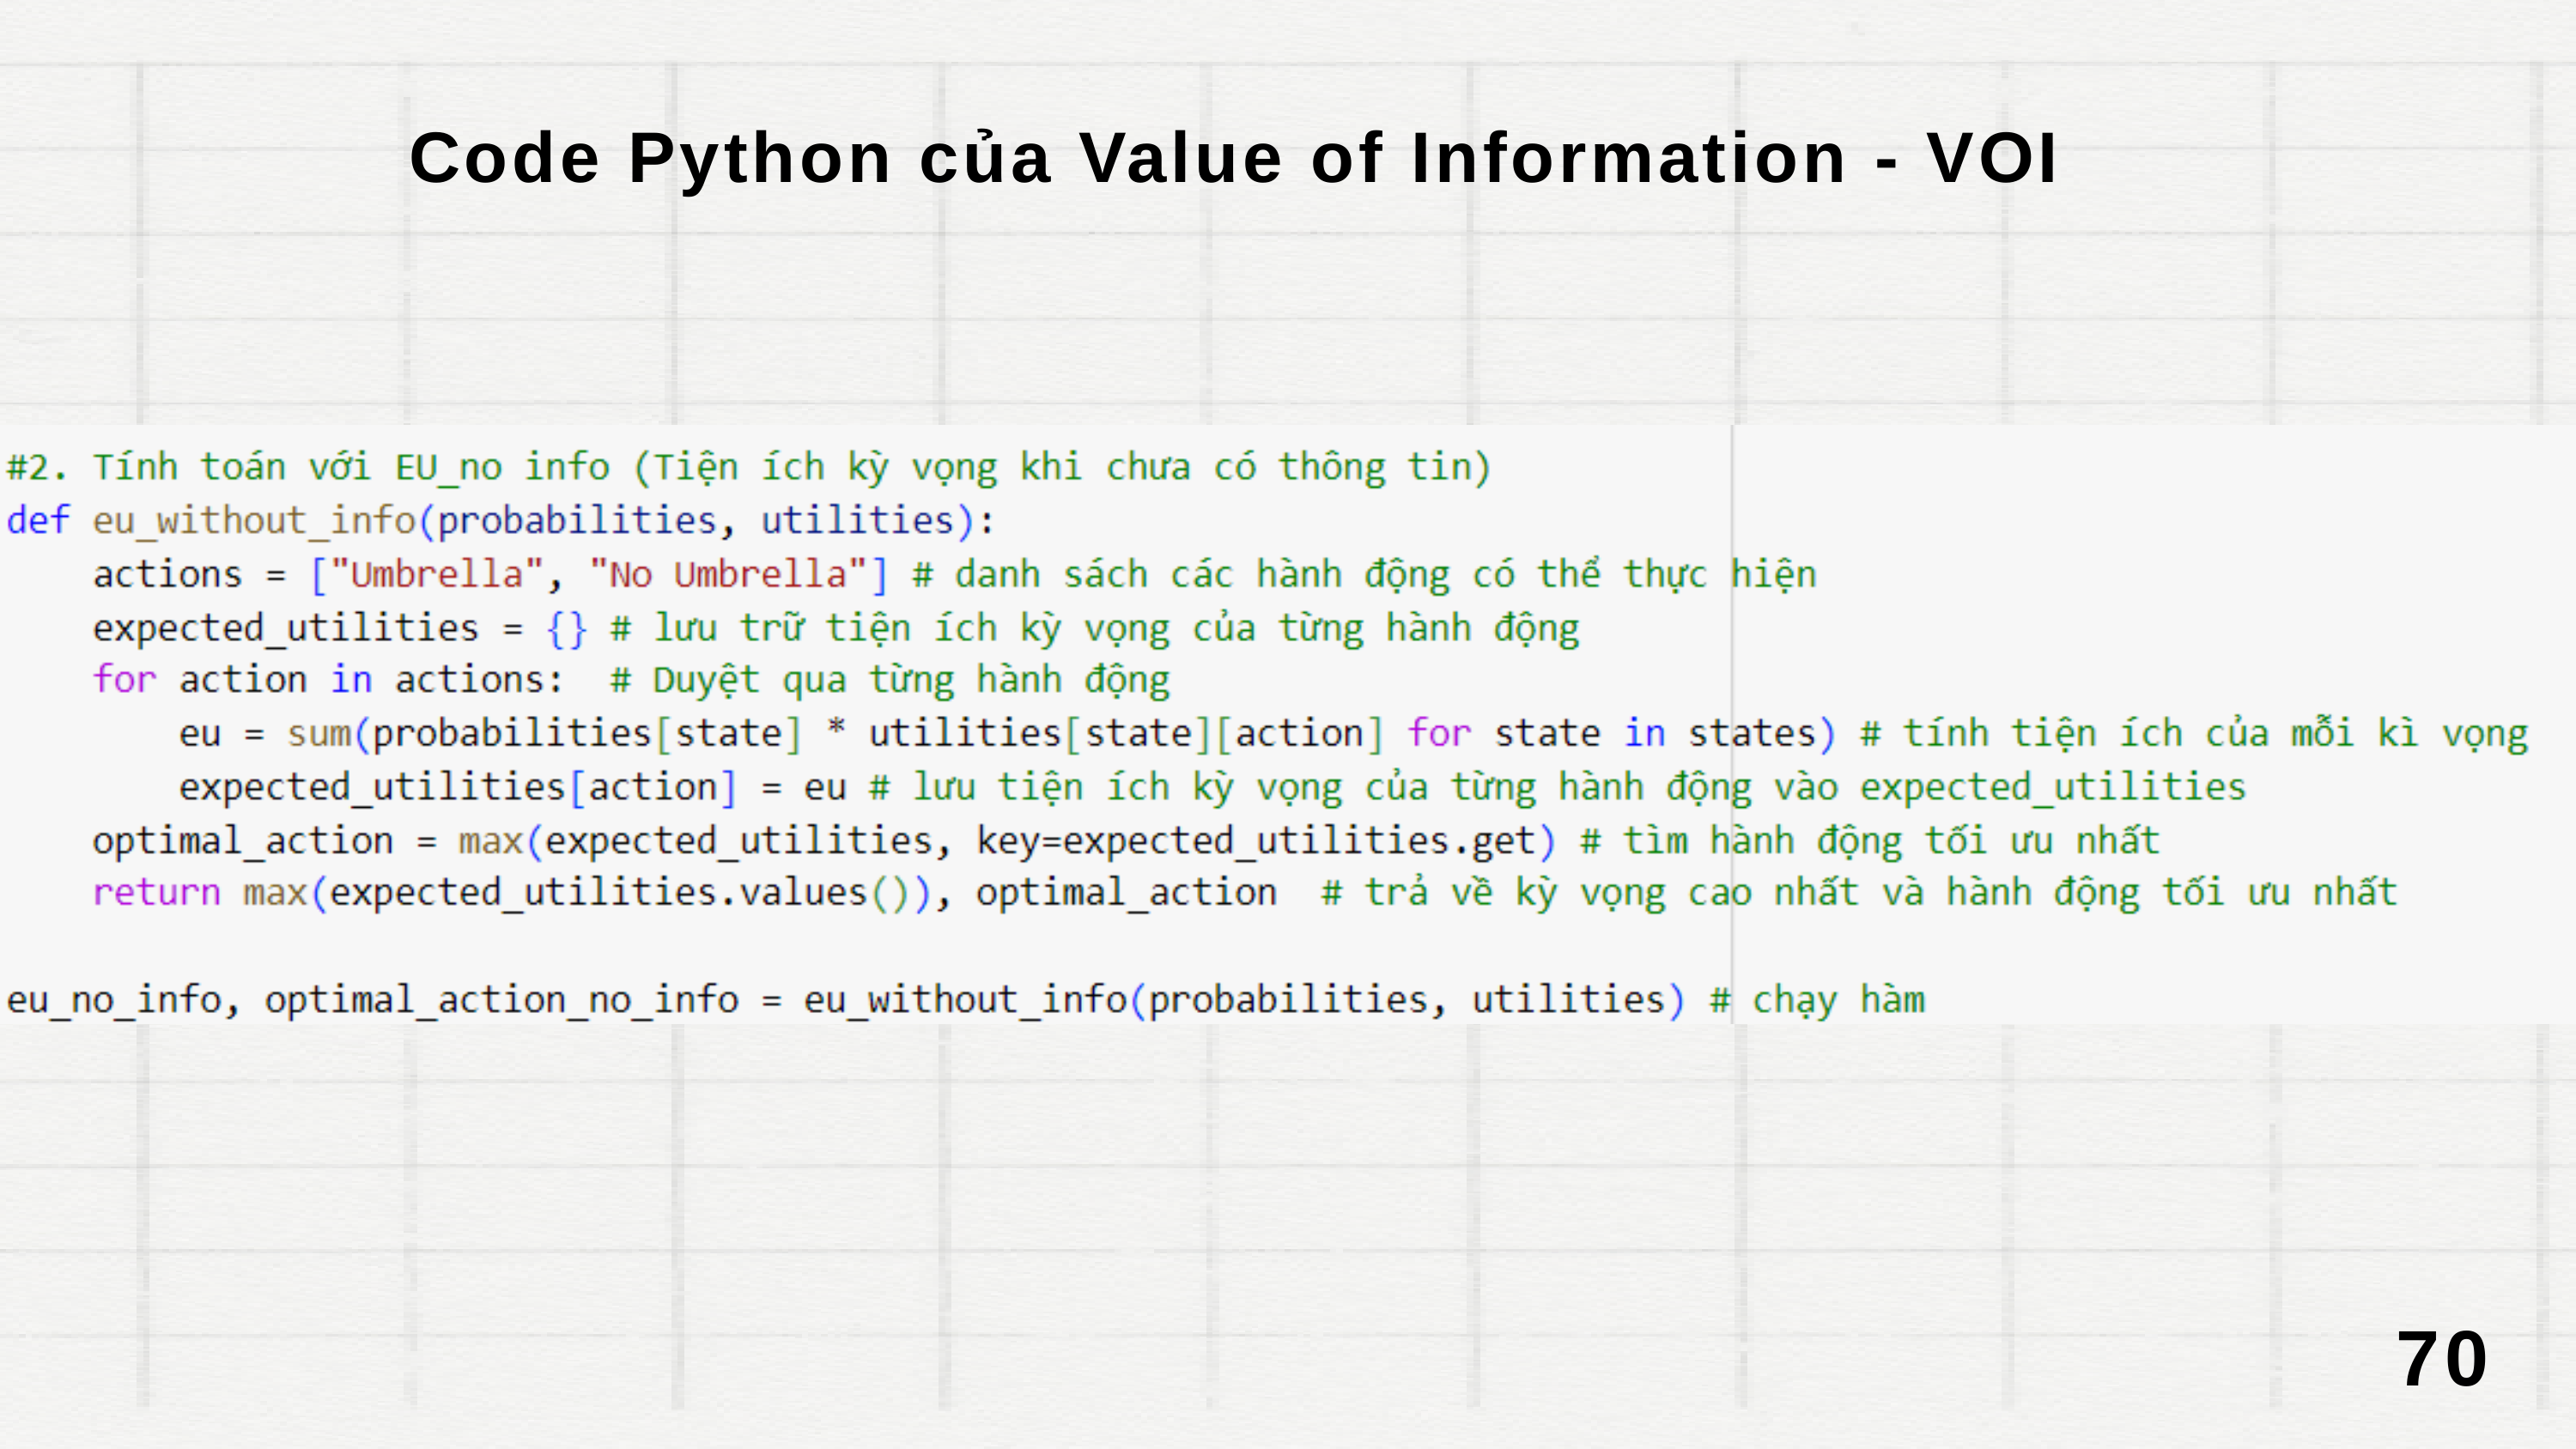

Code Python của Value of Information - VOI

70